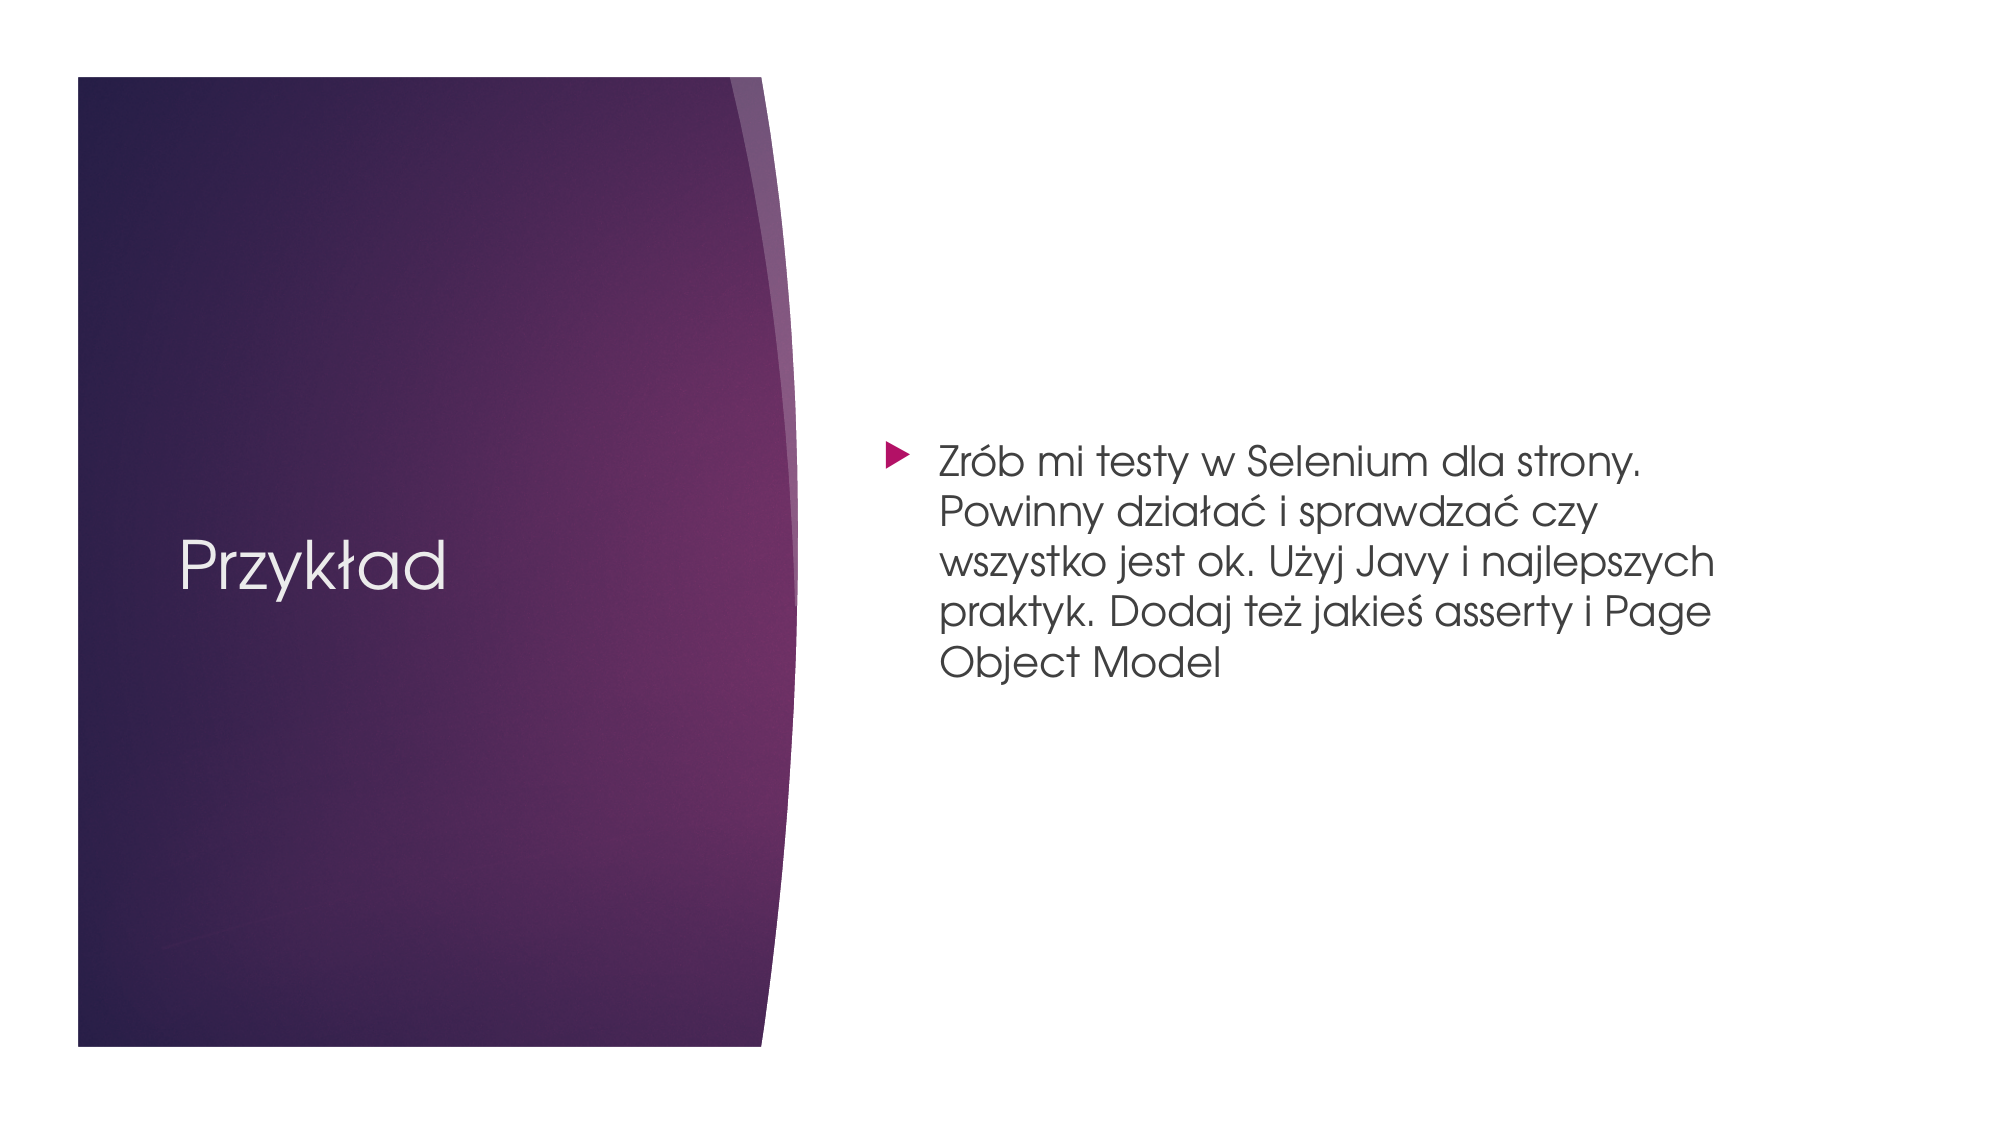

Zrób mi testy w Selenium dla strony. Powinny działać i sprawdzać czy wszystko jest ok. Użyj Javy i najlepszych praktyk. Dodaj też jakieś asserty i Page Object Model
# Przykład